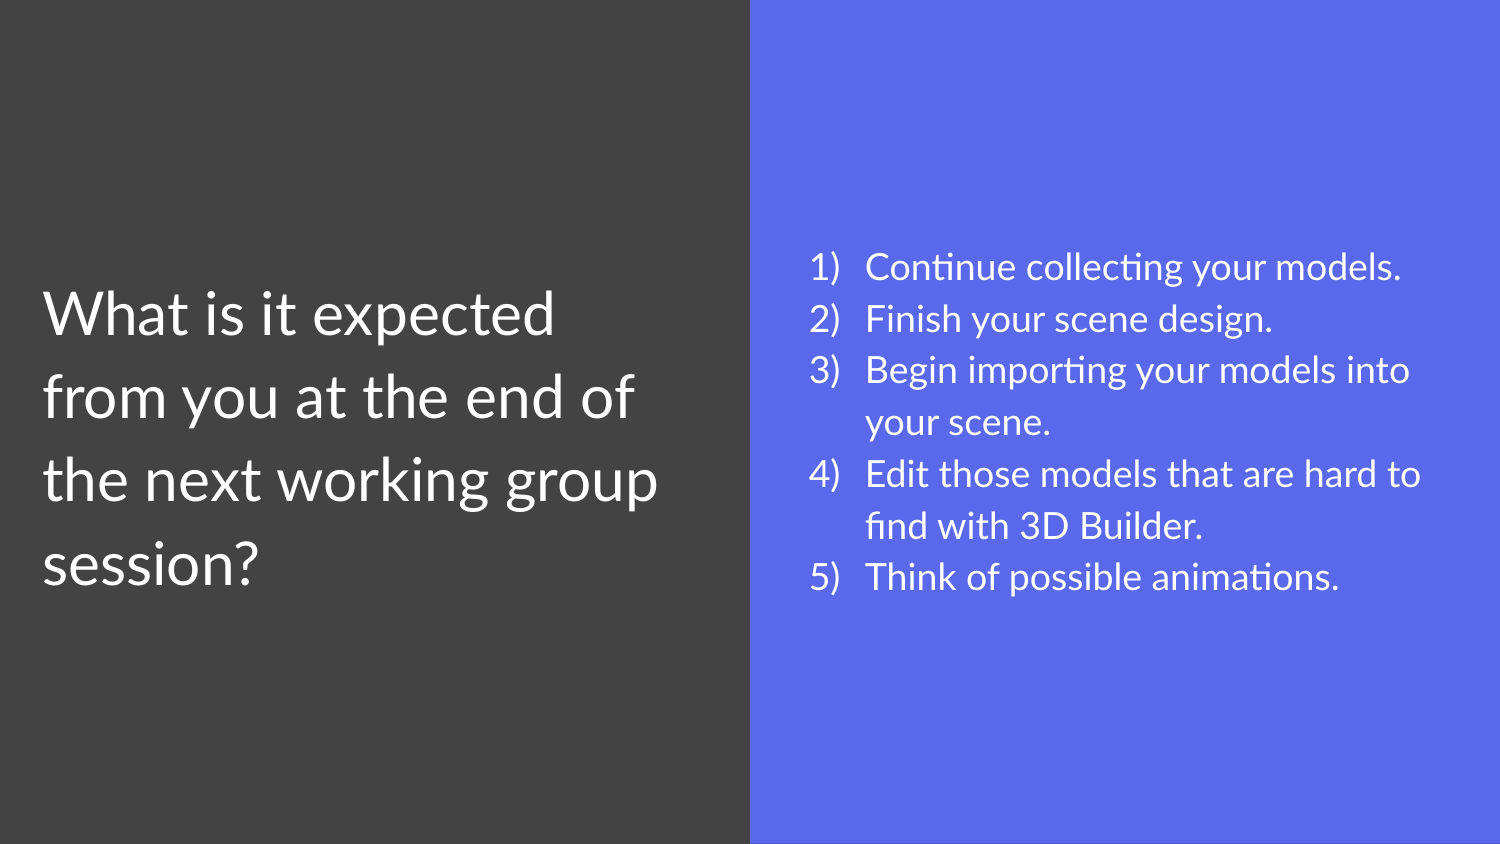

Continue collecting your models.
Finish your scene design.
Begin importing your models into your scene.
Edit those models that are hard to find with 3D Builder.
Think of possible animations.
What is it expected from you at the end of the next working group session?